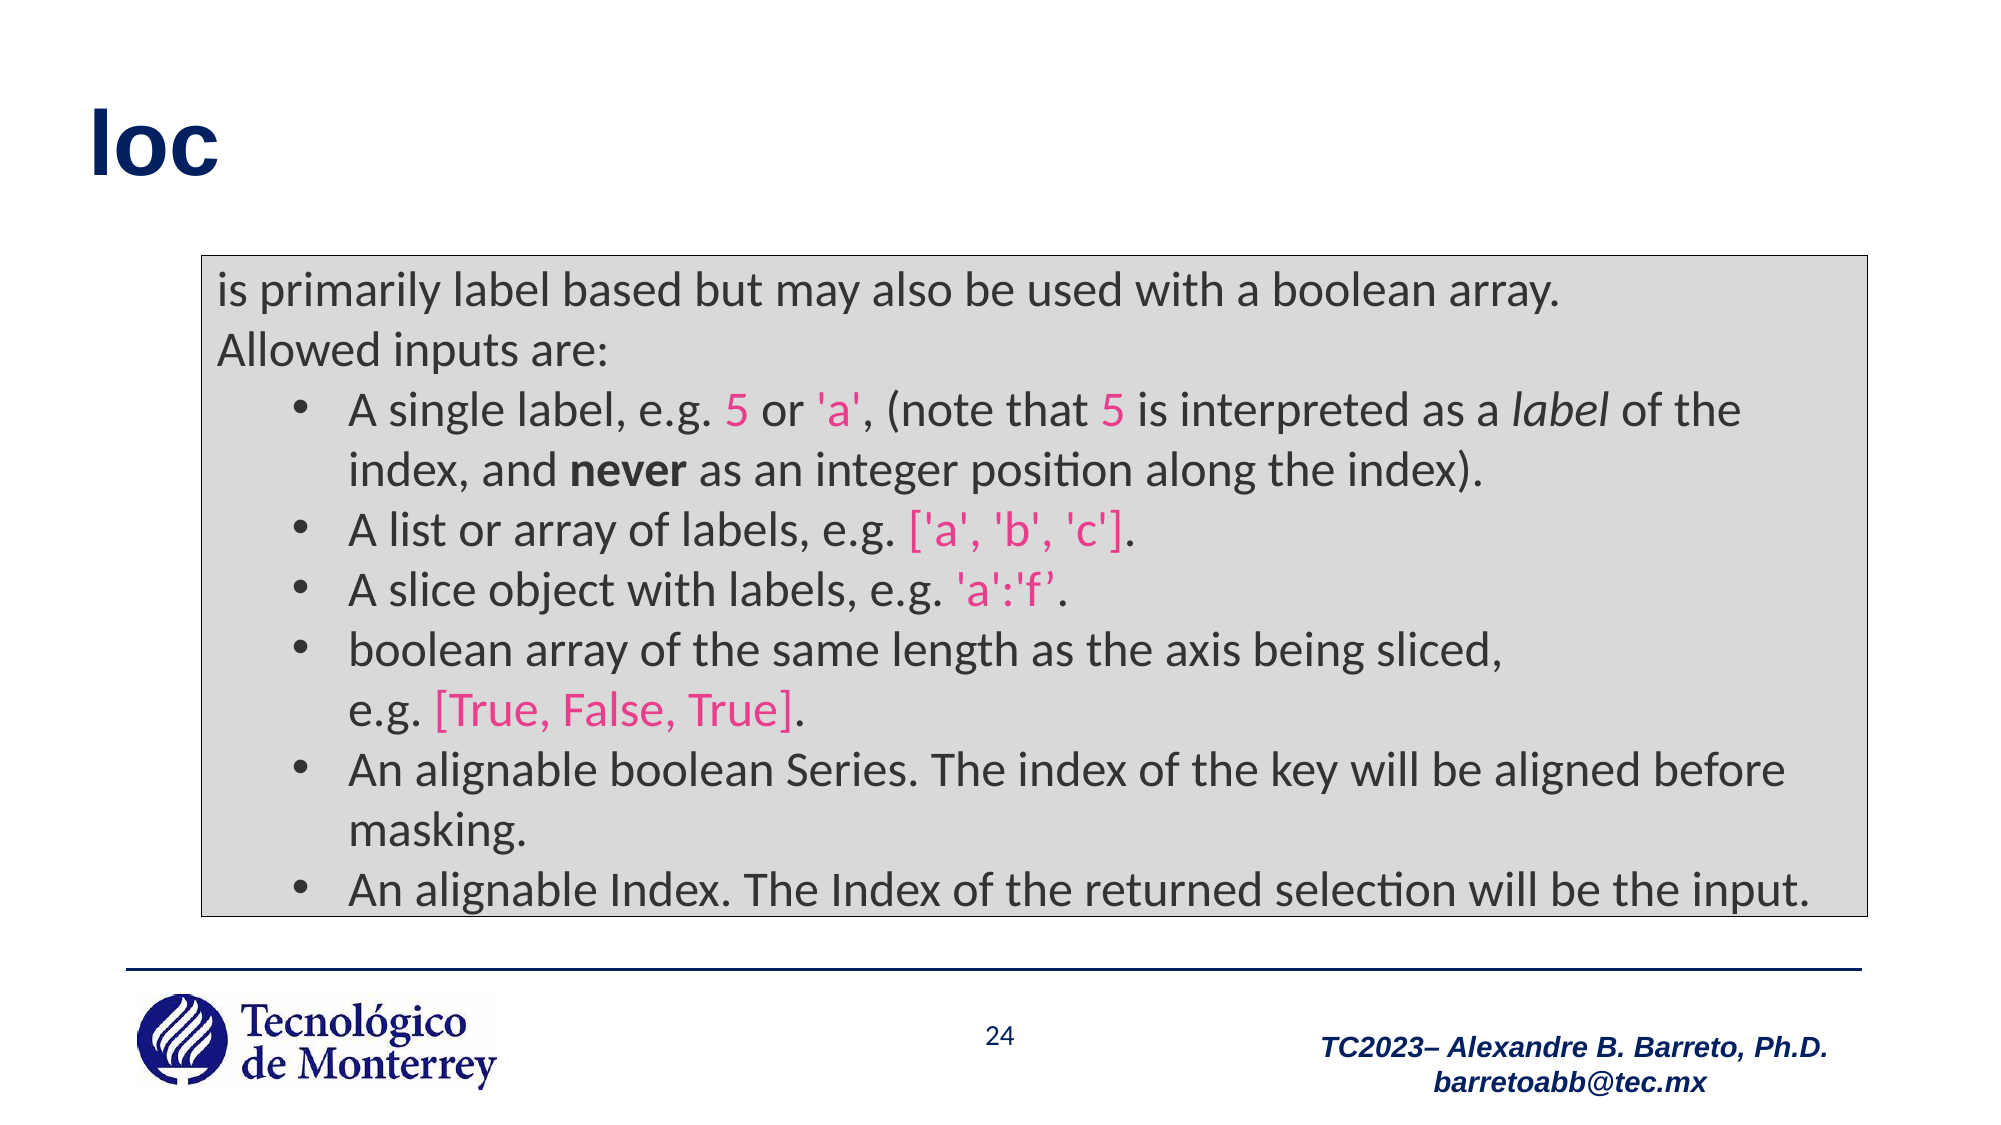

# loc
is primarily label based but may also be used with a boolean array.
Allowed inputs are:
A single label, e.g. 5 or 'a', (note that 5 is interpreted as a label of the index, and never as an integer position along the index).
A list or array of labels, e.g. ['a', 'b', 'c'].
A slice object with labels, e.g. 'a':'f’.
boolean array of the same length as the axis being sliced, e.g. [True, False, True].
An alignable boolean Series. The index of the key will be aligned before masking.
An alignable Index. The Index of the returned selection will be the input.